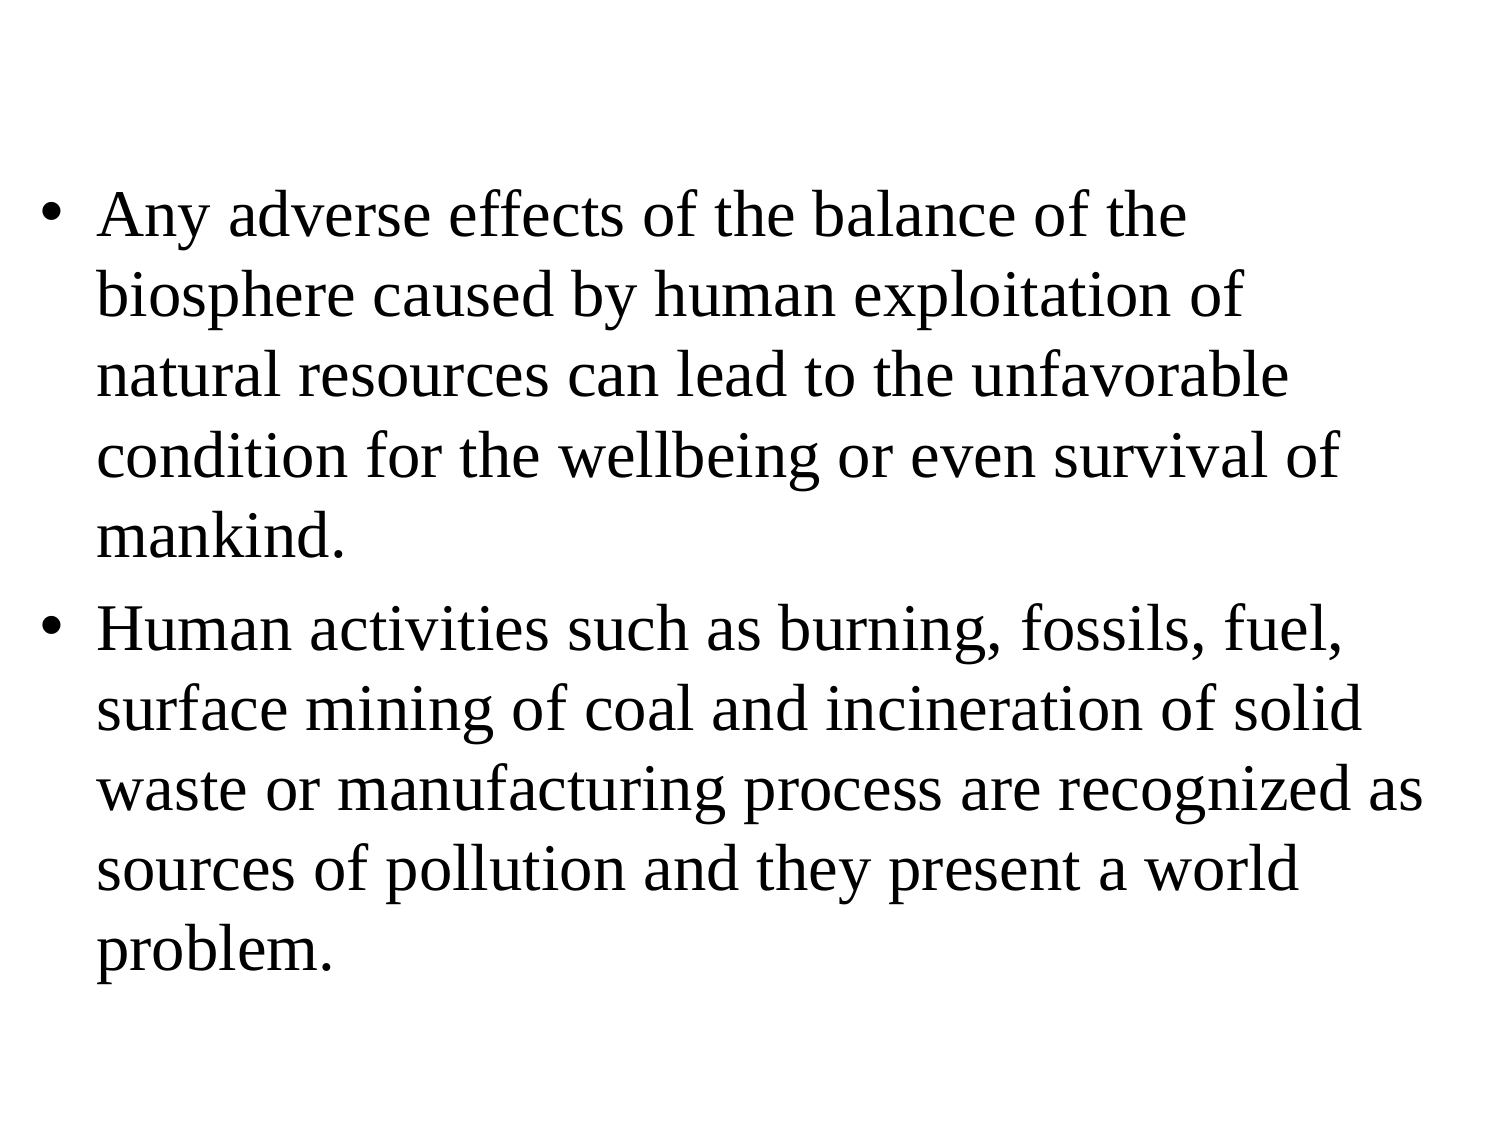

Any adverse effects of the balance of the biosphere caused by human exploitation of natural resources can lead to the unfavorable condition for the wellbeing or even survival of mankind.
Human activities such as burning, fossils, fuel, surface mining of coal and incineration of solid waste or manufacturing process are recognized as sources of pollution and they present a world problem.